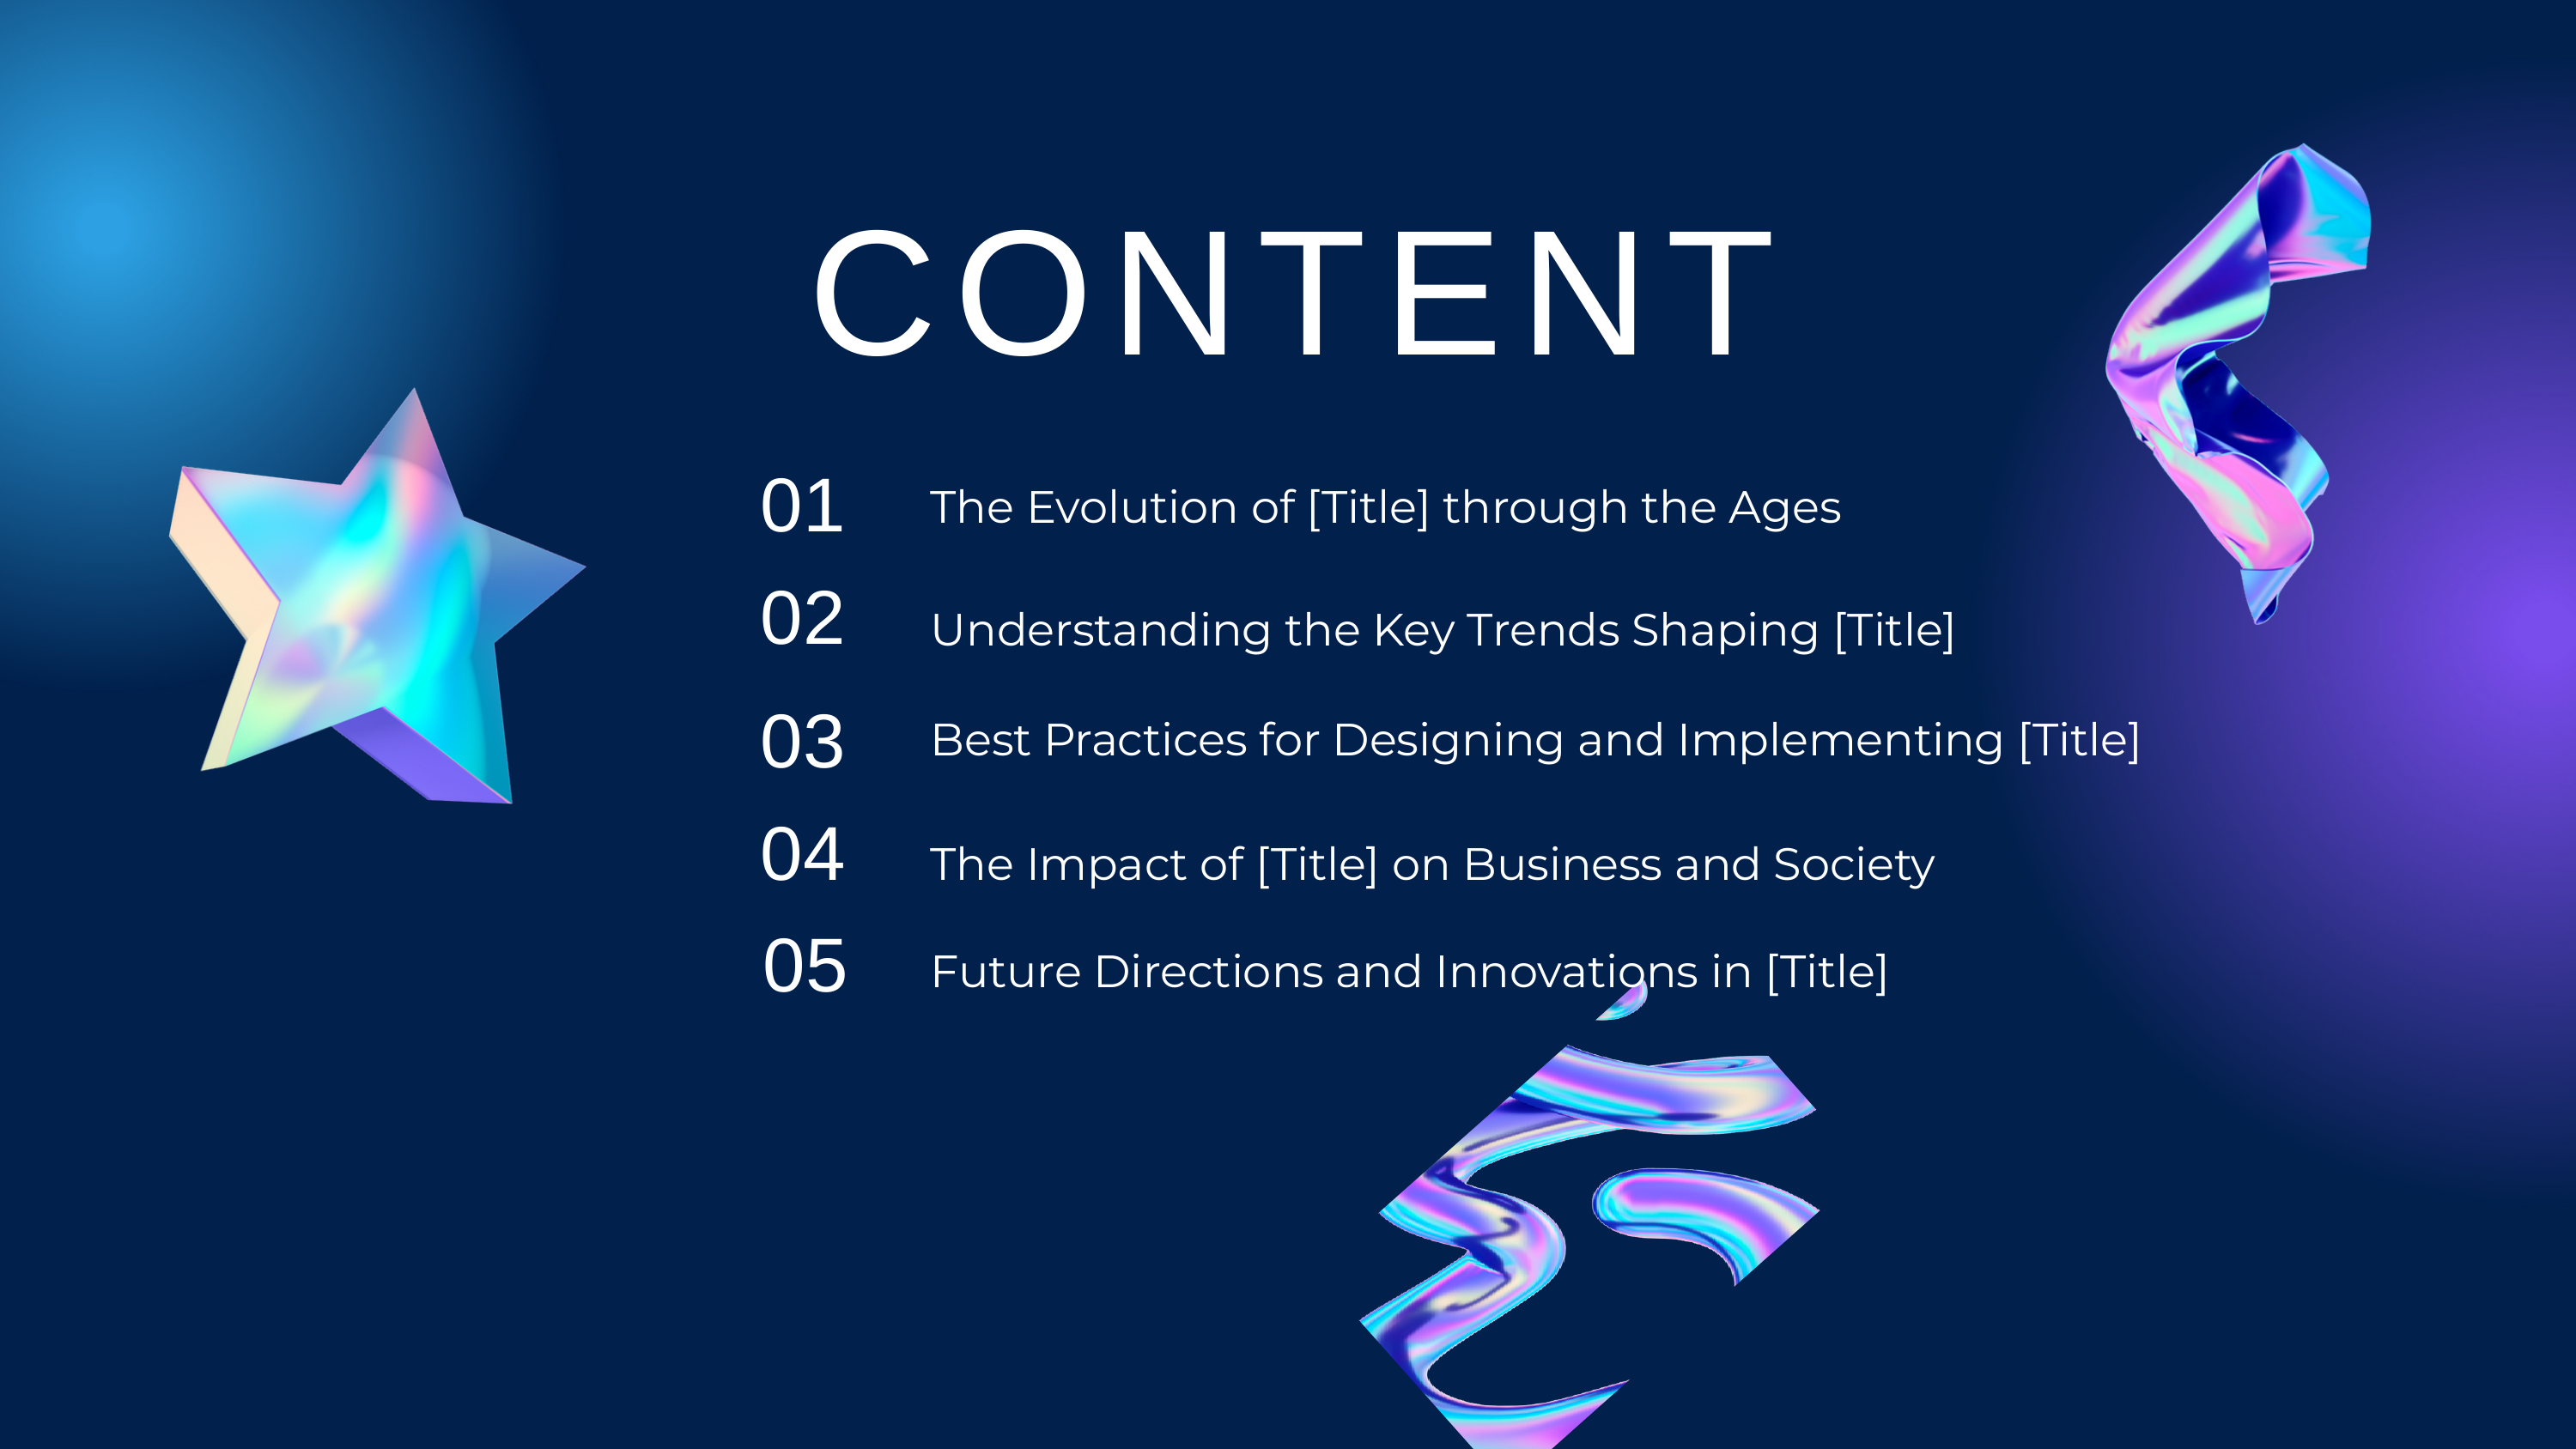

CONTENT

01
The Evolution of [Title] through the Ages
02
Understanding the Key Trends Shaping [Title]
03
Best Practices for Designing and Implementing [Title]
04
The Impact of [Title] on Business and Society
05
Future Directions and Innovations in [Title]